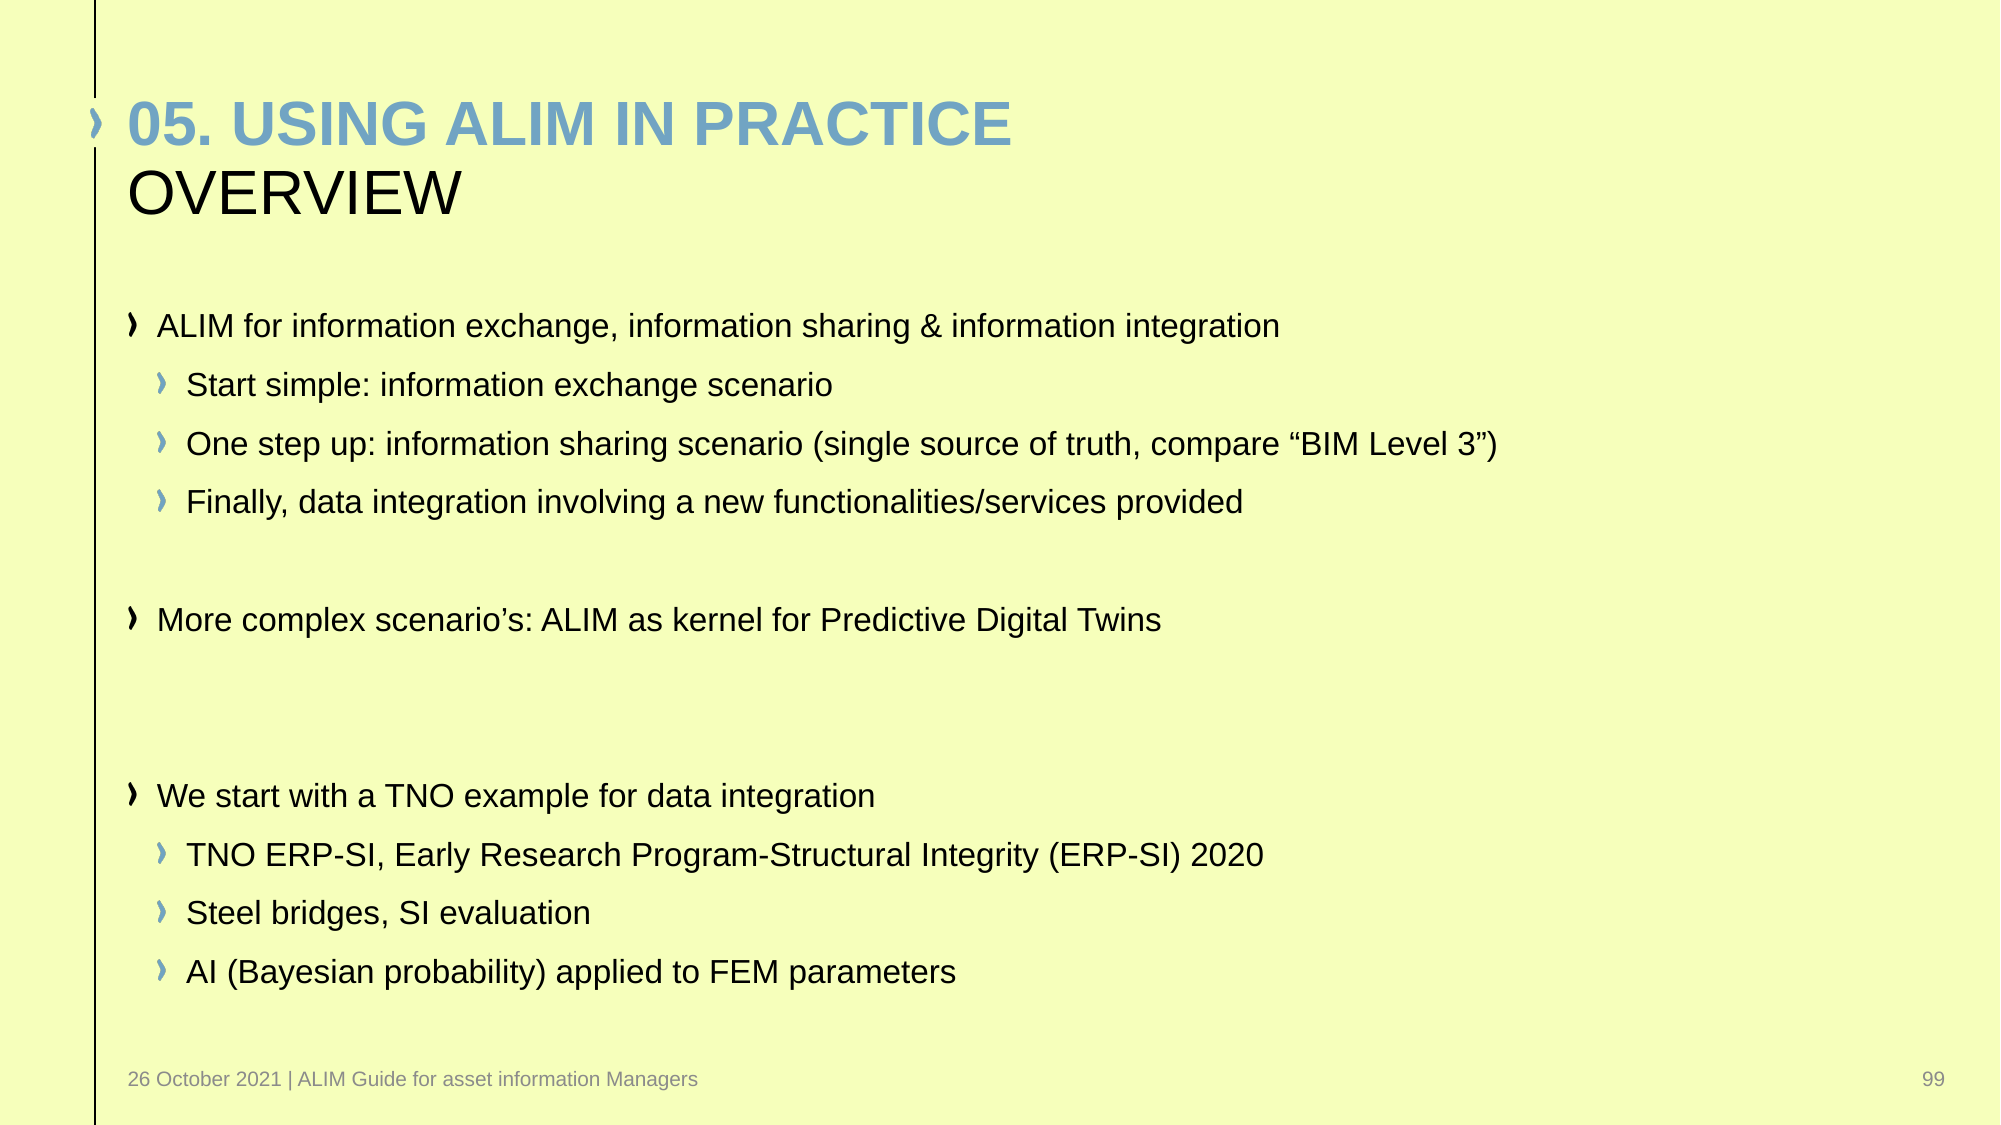

# 05. Using ALIM in practice
Overview
ALIM for information exchange, information sharing & information integration
Start simple: information exchange scenario
One step up: information sharing scenario (single source of truth, compare “BIM Level 3”)
Finally, data integration involving a new functionalities/services provided

More complex scenario’s: ALIM as kernel for Predictive Digital Twins

We start with a TNO example for data integration
TNO ERP-SI, Early Research Program-Structural Integrity (ERP-SI) 2020
Steel bridges, SI evaluation
AI (Bayesian probability) applied to FEM parameters
26 October 2021 | ALIM Guide for asset information Managers

99